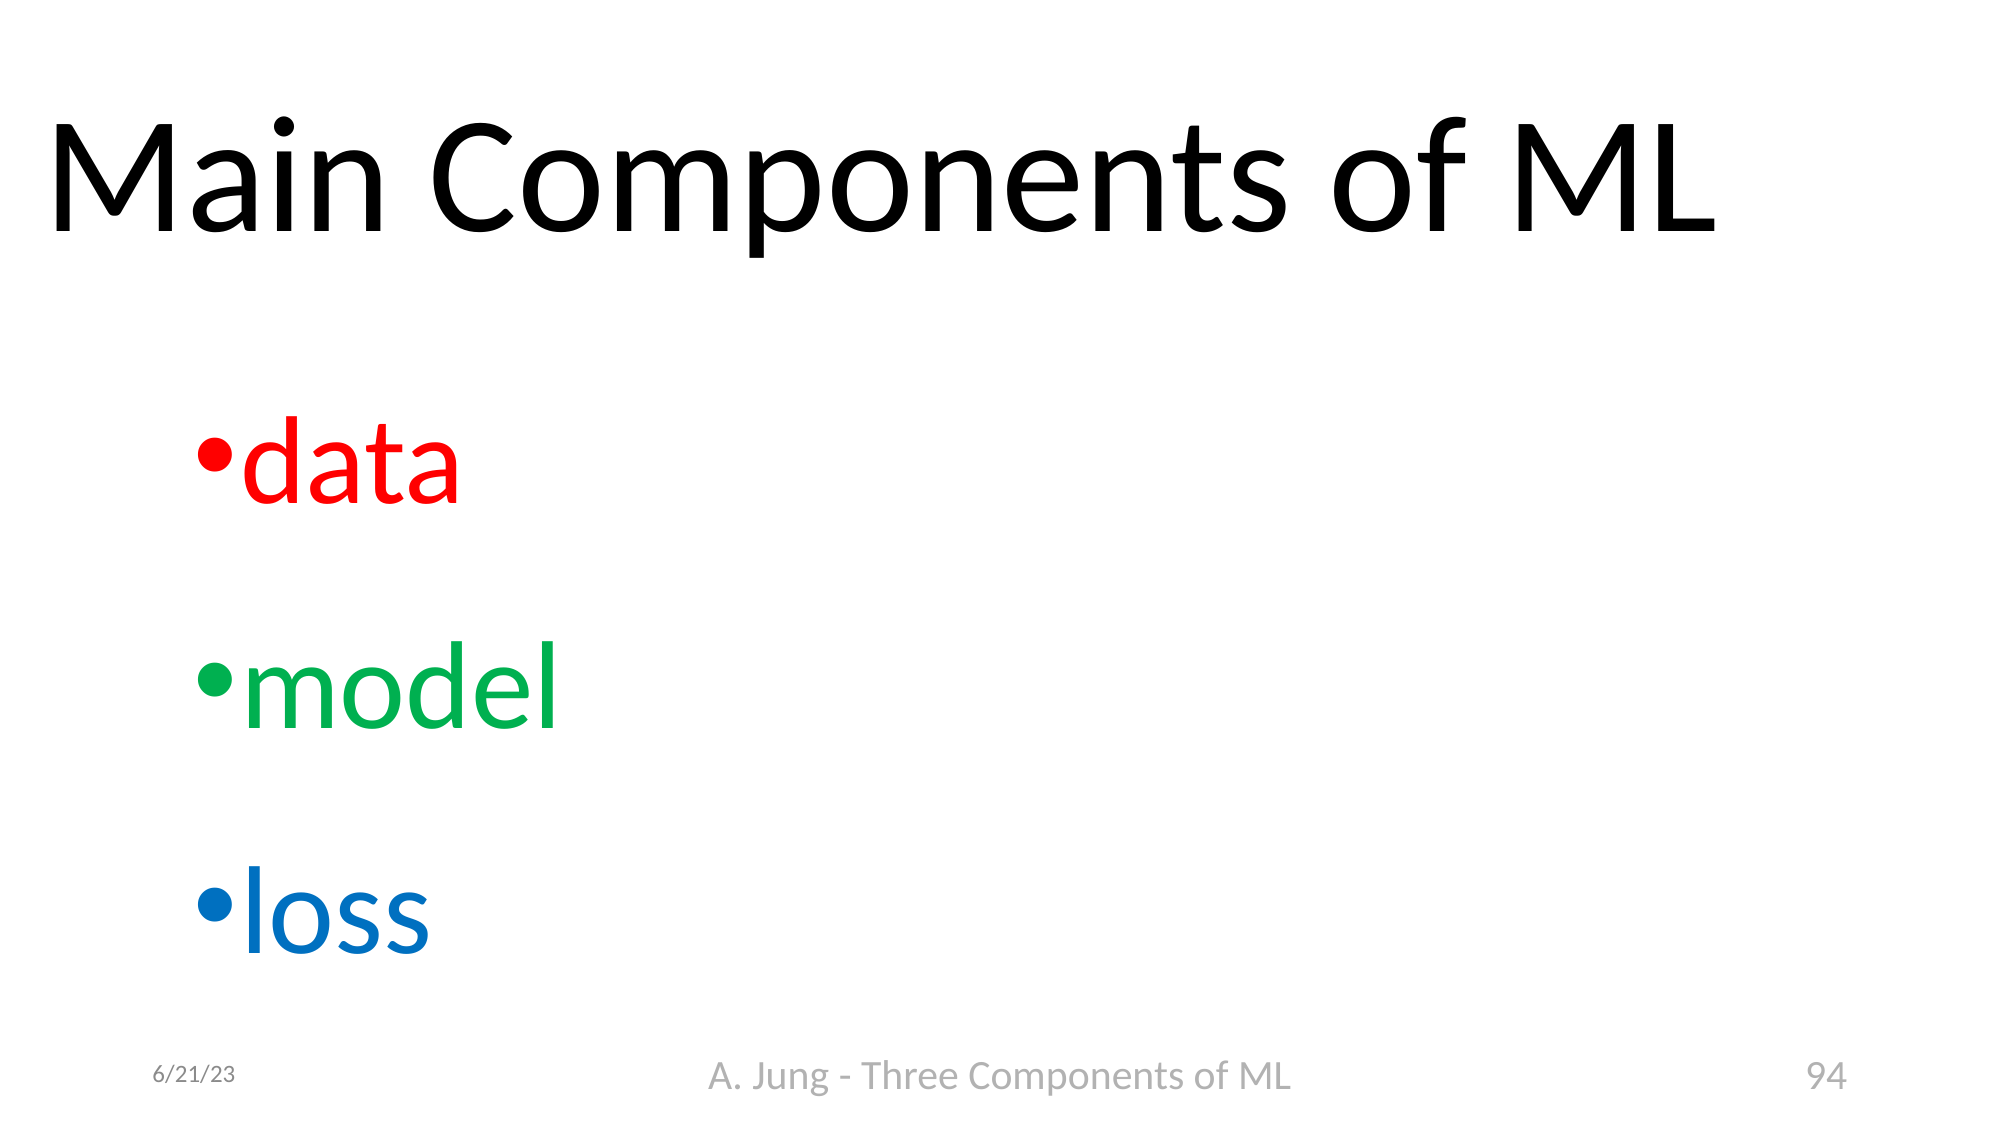

# Main Components of ML
data
model
loss
6/21/23
A. Jung - Three Components of ML
94